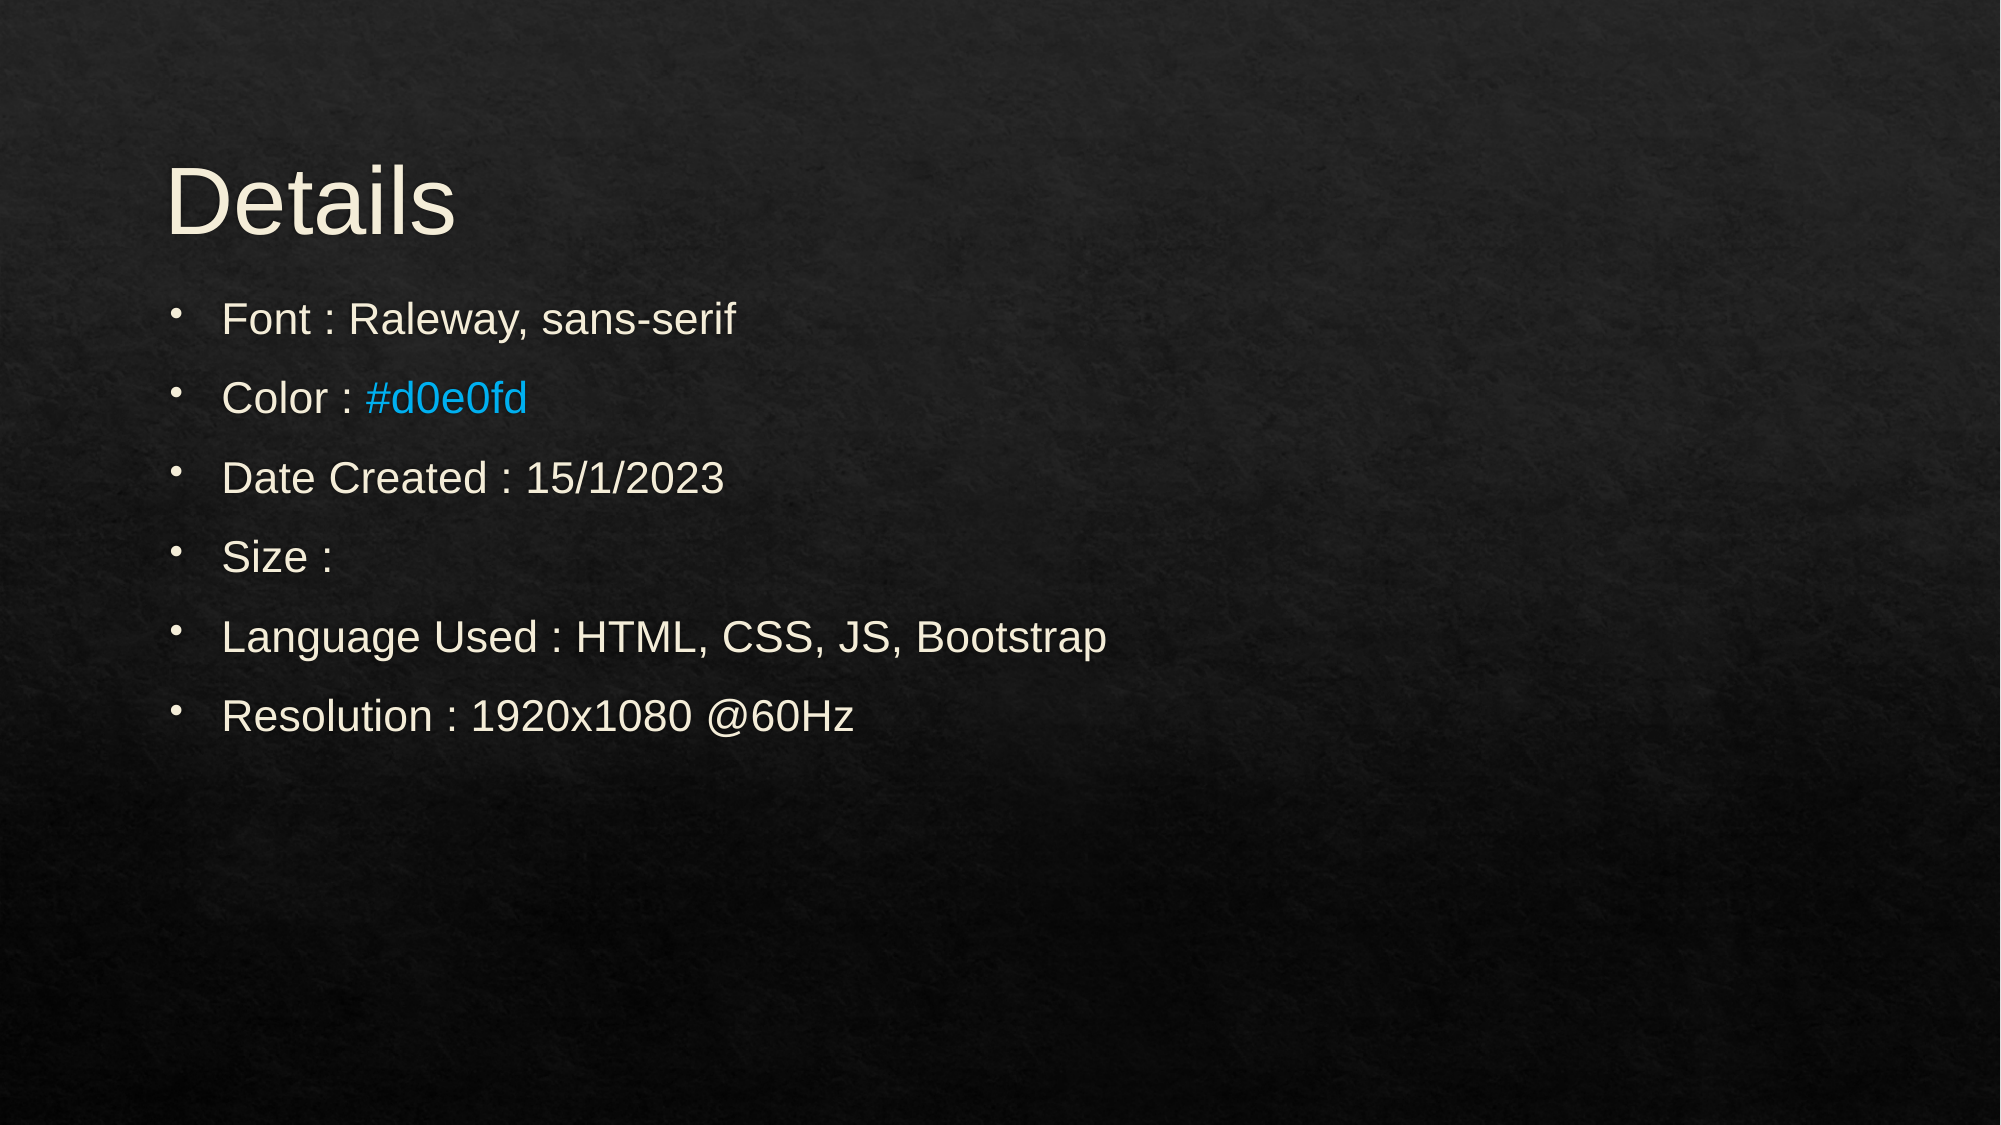

# Details

Font : Raleway, sans-serif
Color : #d0e0fd
Date Created : 15/1/2023
Size :
Language Used : HTML, CSS, JS, Bootstrap
Resolution : 1920x1080 @60Hz